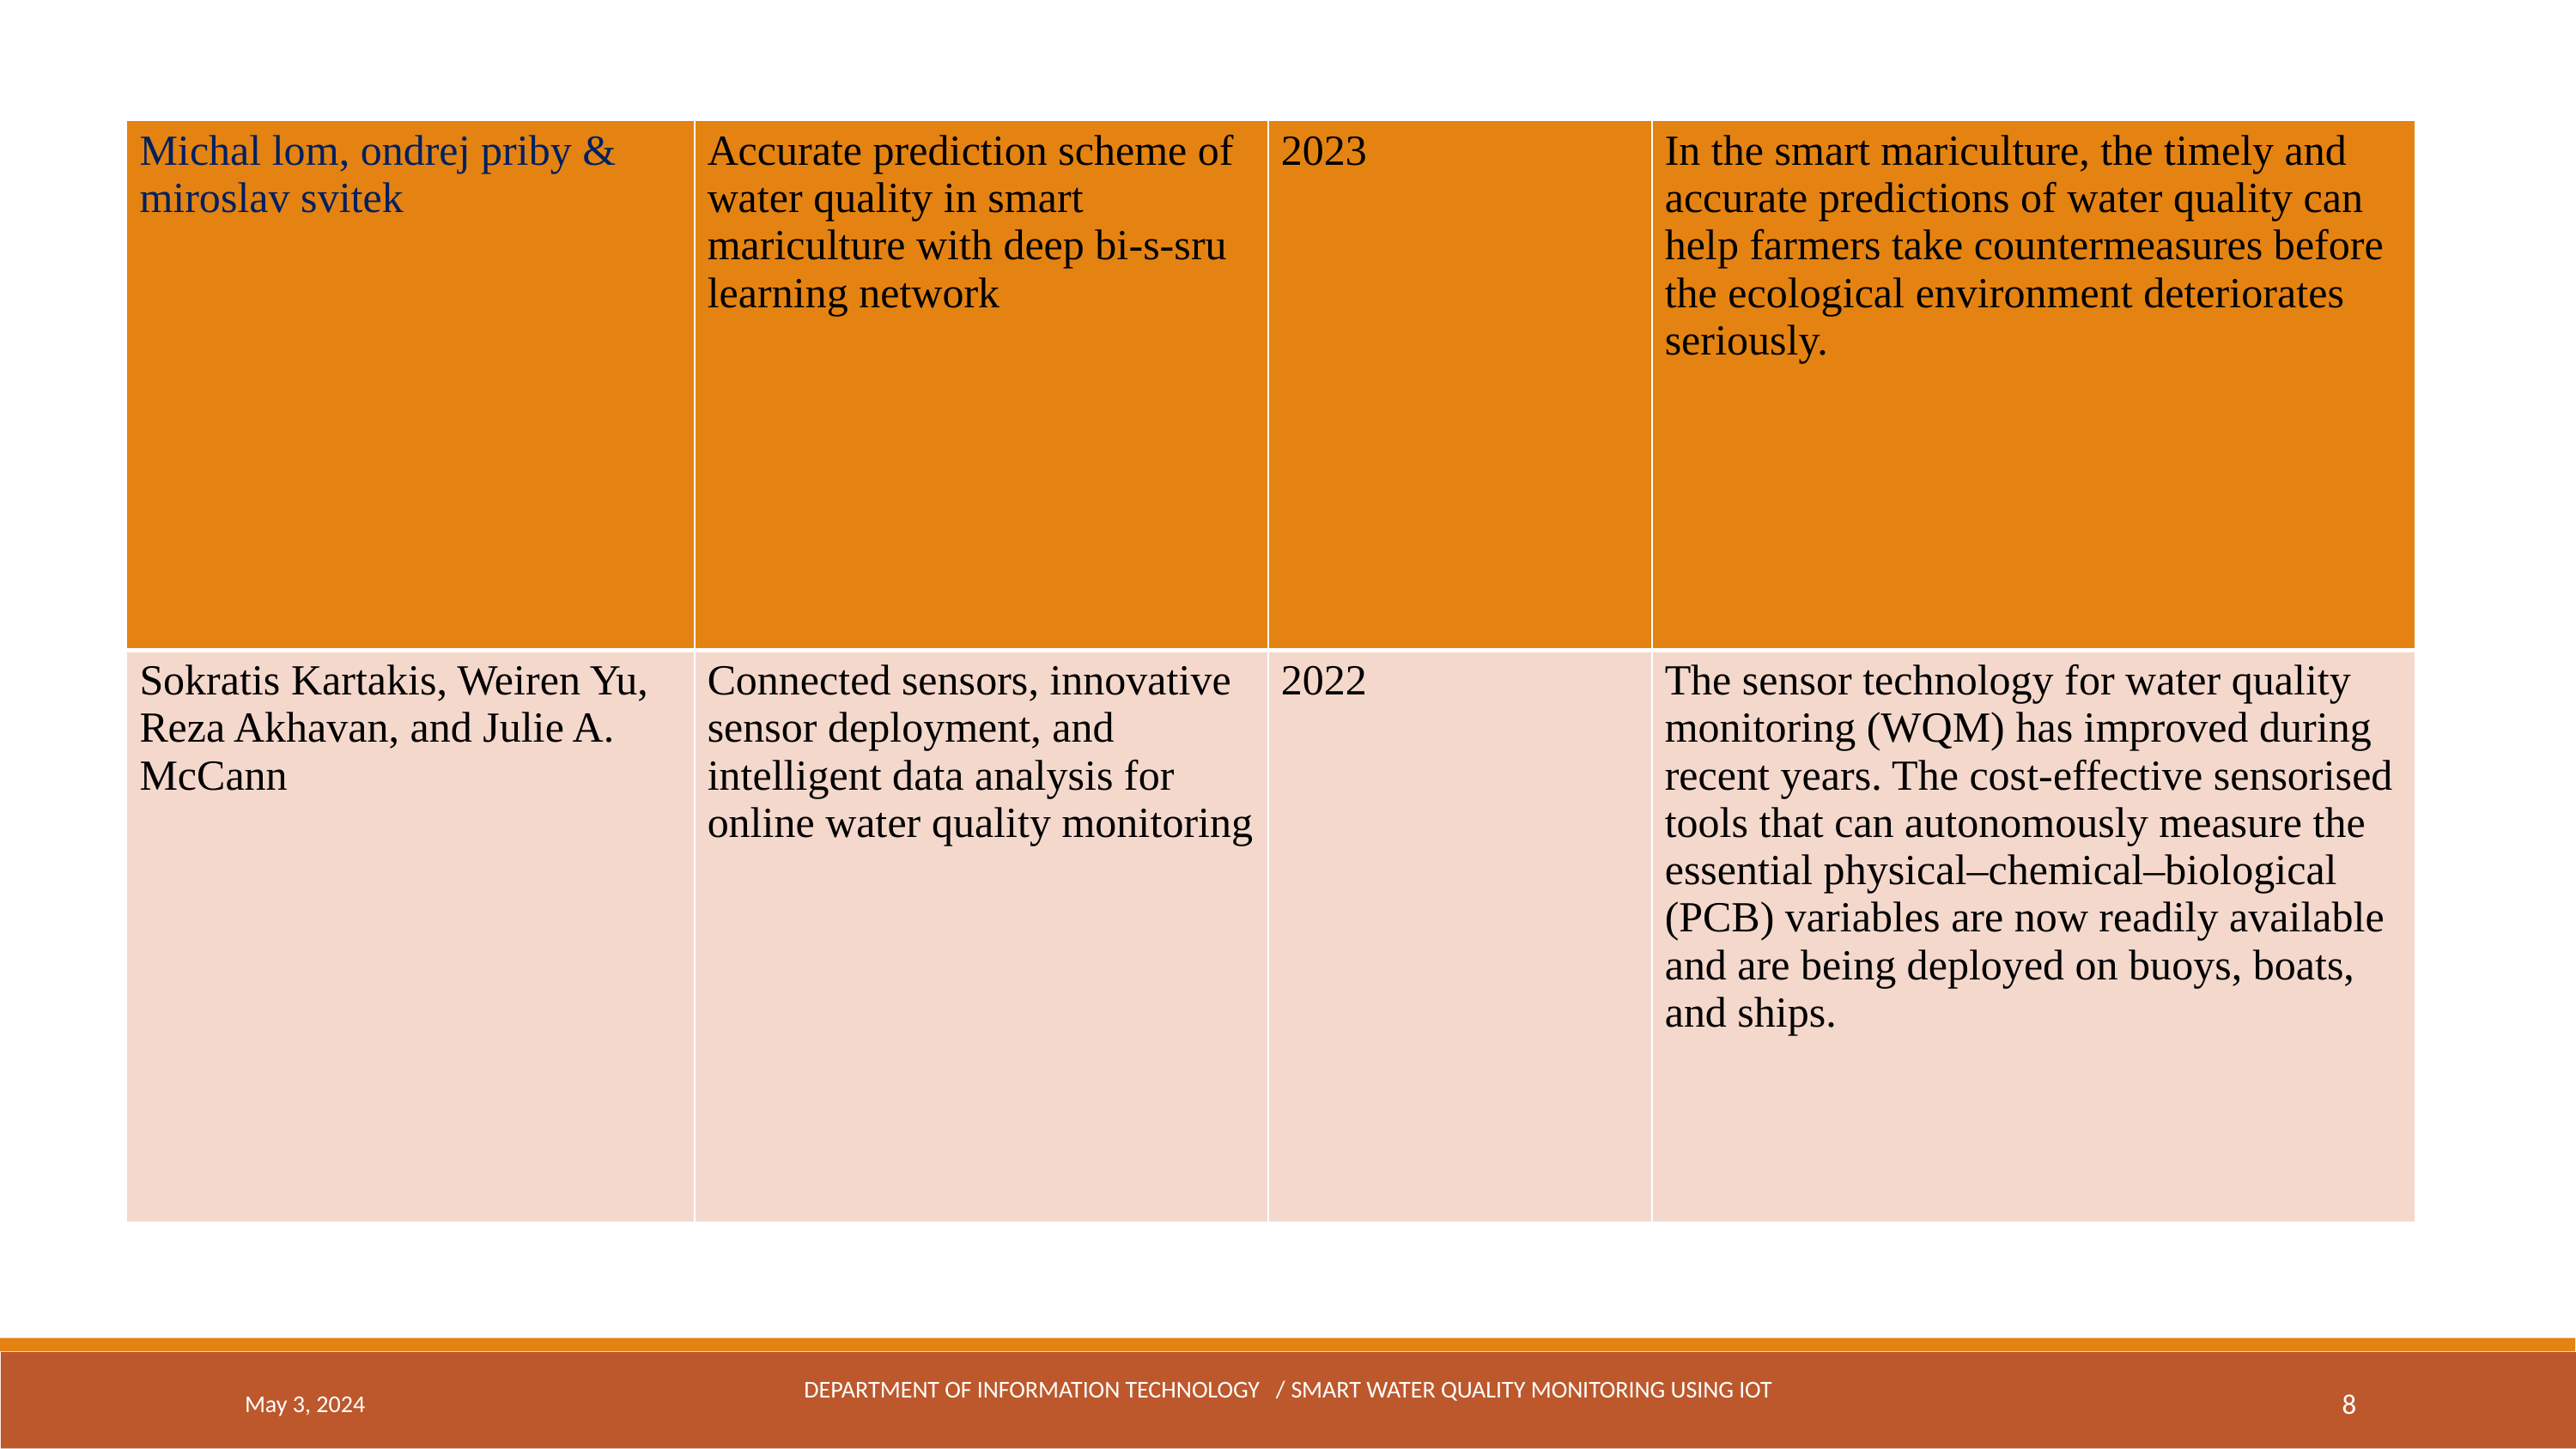

| Michal lom, ondrej priby & miroslav svitek | Accurate prediction scheme of water quality in smart mariculture with deep bi-s-sru learning network | 2023 | In the smart mariculture, the timely and accurate predictions of water quality can help farmers take countermeasures before the ecological environment deteriorates seriously. |
| --- | --- | --- | --- |
| Sokratis Kartakis, Weiren Yu, Reza Akhavan, and Julie A. McCann | Connected sensors, innovative sensor deployment, and intelligent data analysis for online water quality monitoring | 2022 | The sensor technology for water quality monitoring (WQM) has improved during recent years. The cost-effective sensorised tools that can autonomously measure the essential physical–chemical–biological (PCB) variables are now readily available and are being deployed on buoys, boats, and ships. |
May 3, 2024
DEPARTMENT OF INFORMATION TECHNOLOGY   / Smart water quality monitoring USING IOT

8